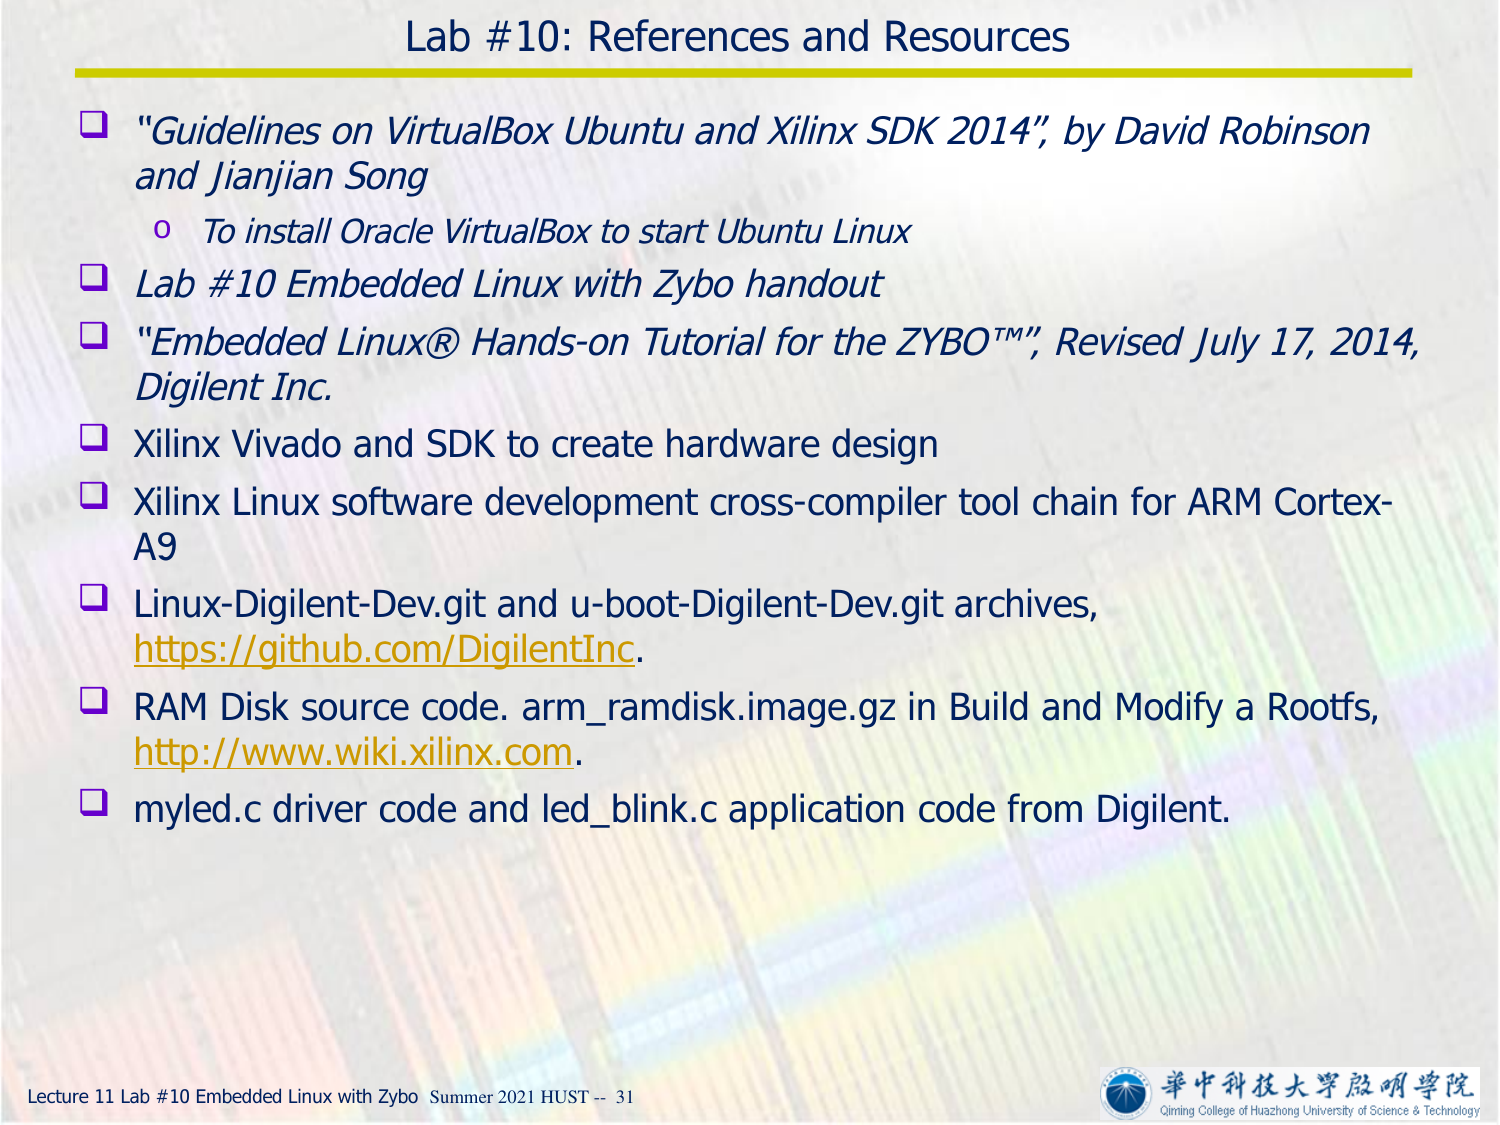

# Lab #10: References and Resources
“Guidelines on VirtualBox Ubuntu and Xilinx SDK 2014”, by David Robinson and Jianjian Song
To install Oracle VirtualBox to start Ubuntu Linux
Lab #10 Embedded Linux with Zybo handout
“Embedded Linux® Hands-on Tutorial for the ZYBO™”, Revised July 17, 2014, Digilent Inc.
Xilinx Vivado and SDK to create hardware design
Xilinx Linux software development cross-compiler tool chain for ARM Cortex-A9
Linux-Digilent-Dev.git and u-boot-Digilent-Dev.git archives, https://github.com/DigilentInc.
RAM Disk source code. arm_ramdisk.image.gz in Build and Modify a Rootfs, http://www.wiki.xilinx.com.
myled.c driver code and led_blink.c application code from Digilent.